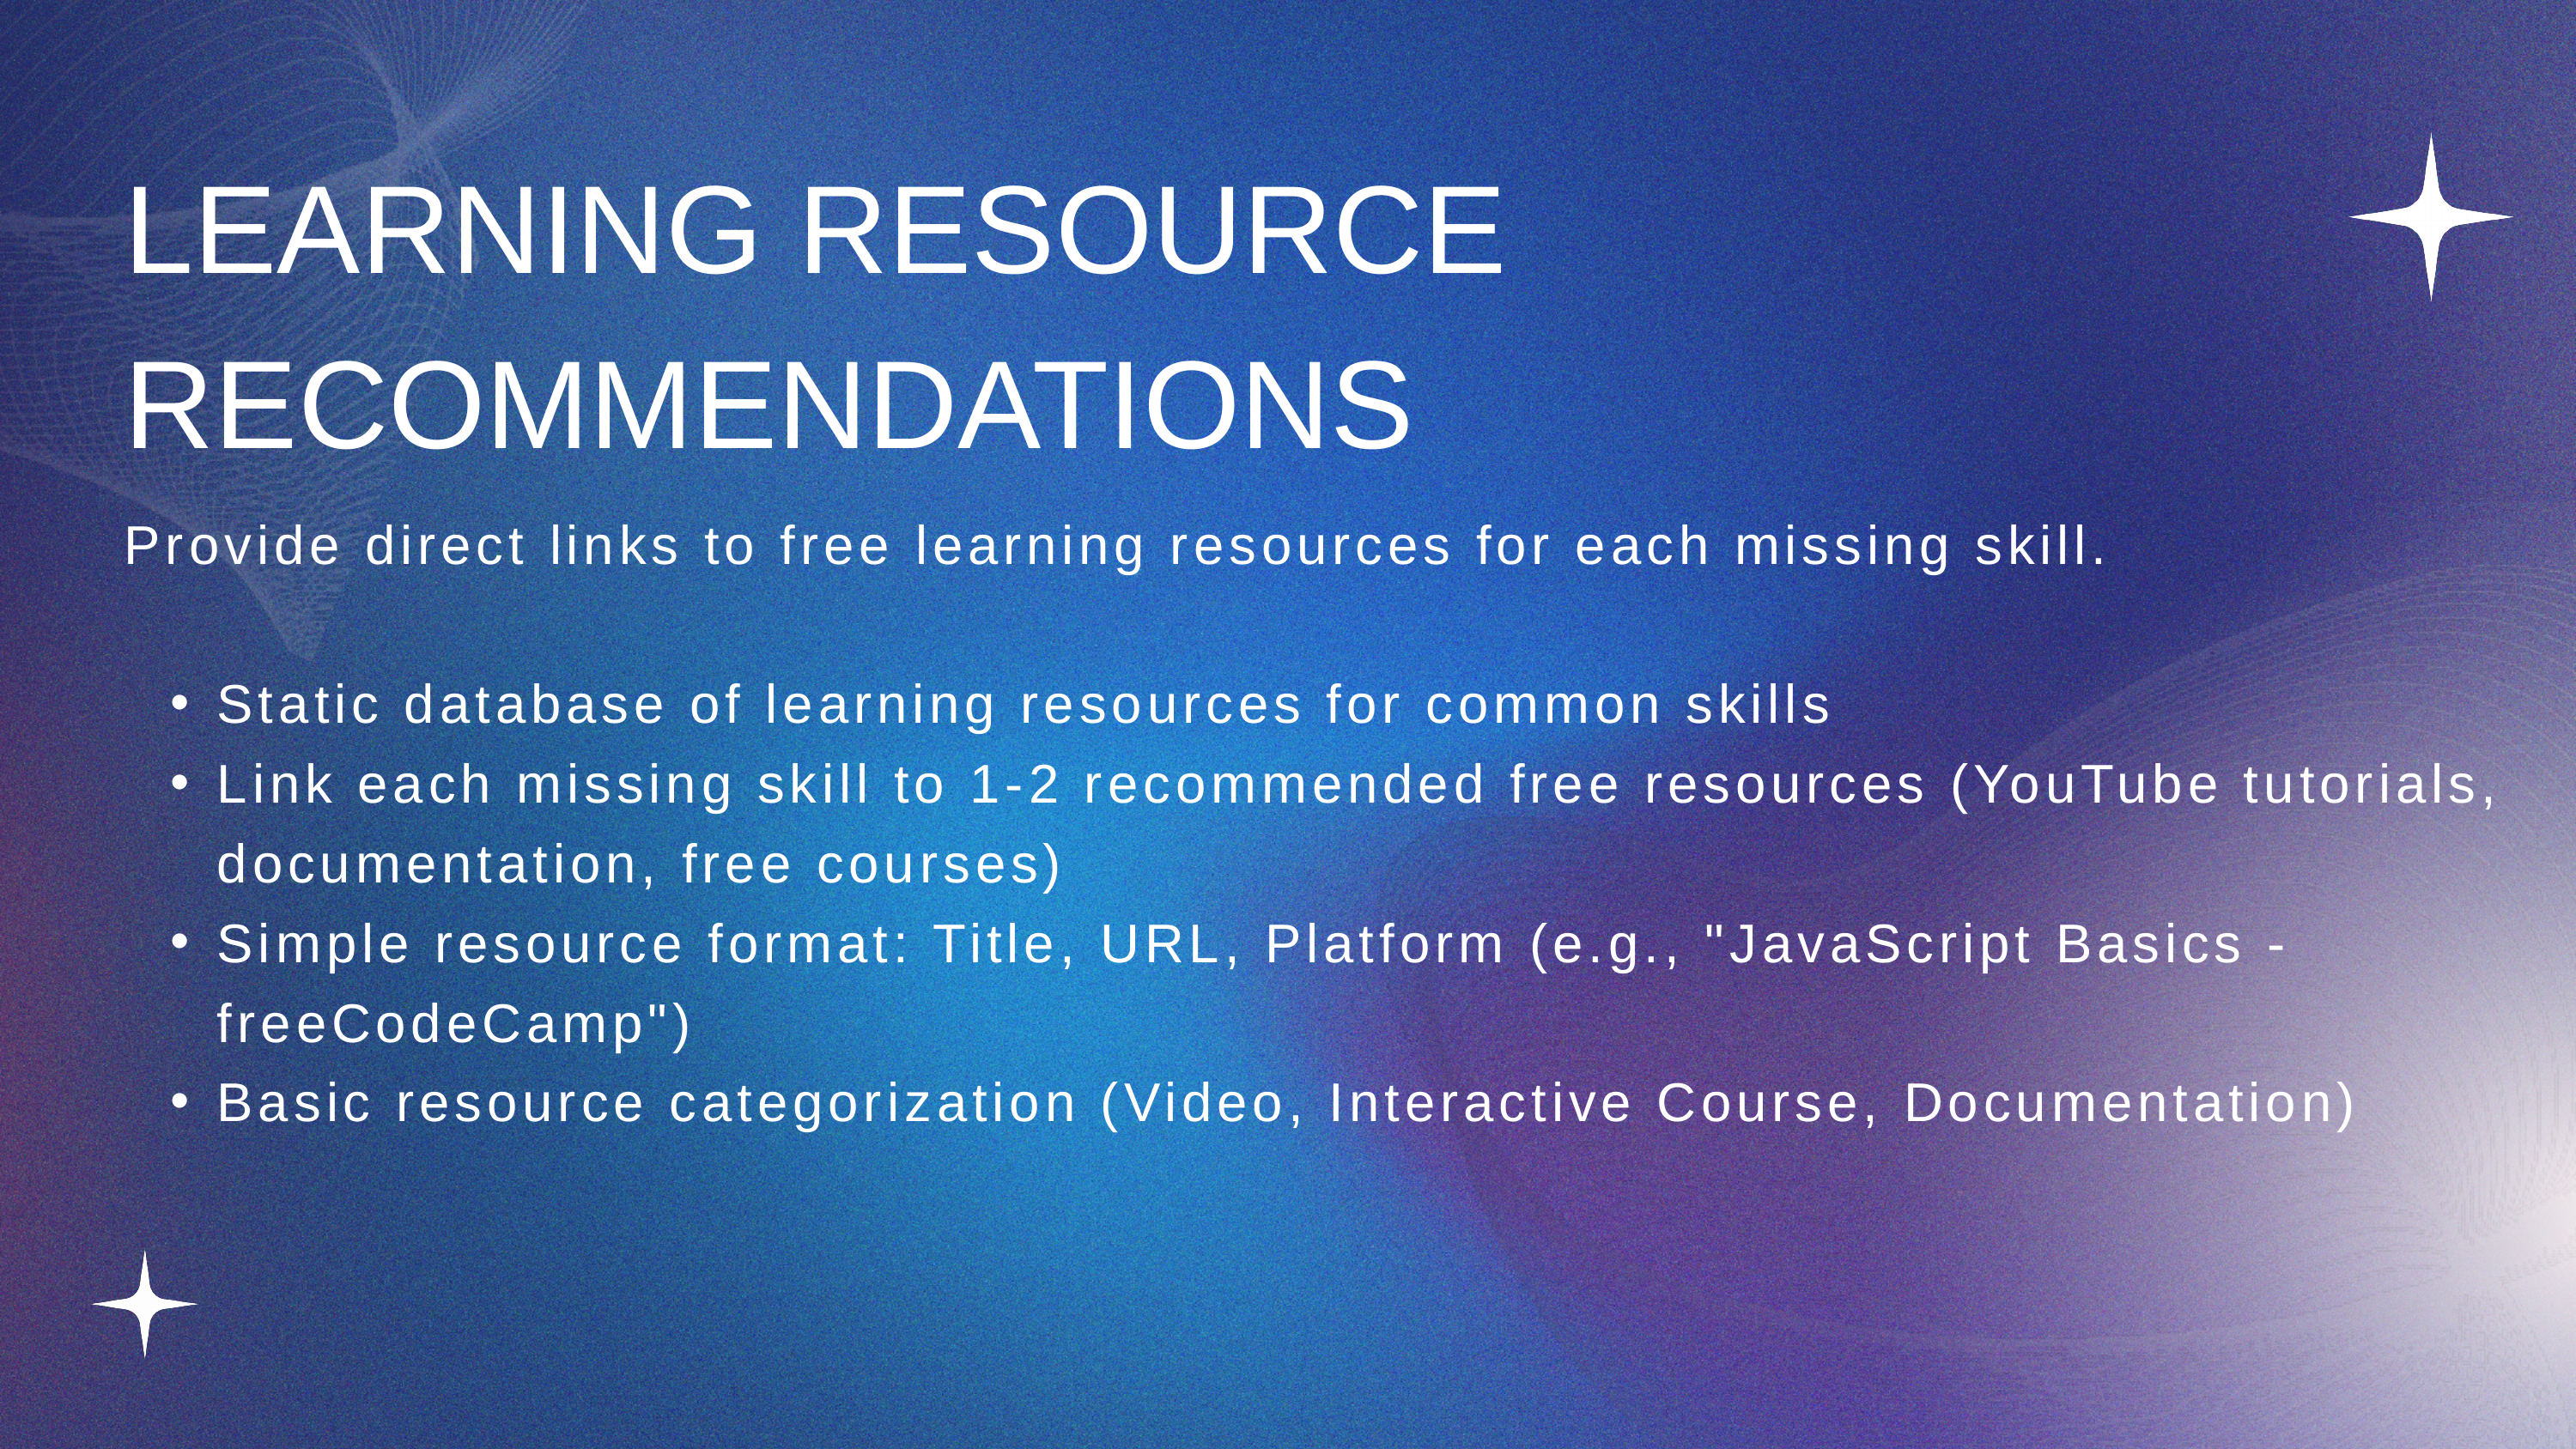

LEARNING RESOURCE RECOMMENDATIONS

Provide direct links to free learning resources for each missing skill.

Static database of learning resources for common skills
Link each missing skill to 1-2 recommended free resources (YouTube tutorials, documentation, free courses)
Simple resource format: Title, URL, Platform (e.g., "JavaScript Basics - freeCodeCamp")
Basic resource categorization (Video, Interactive Course, Documentation)